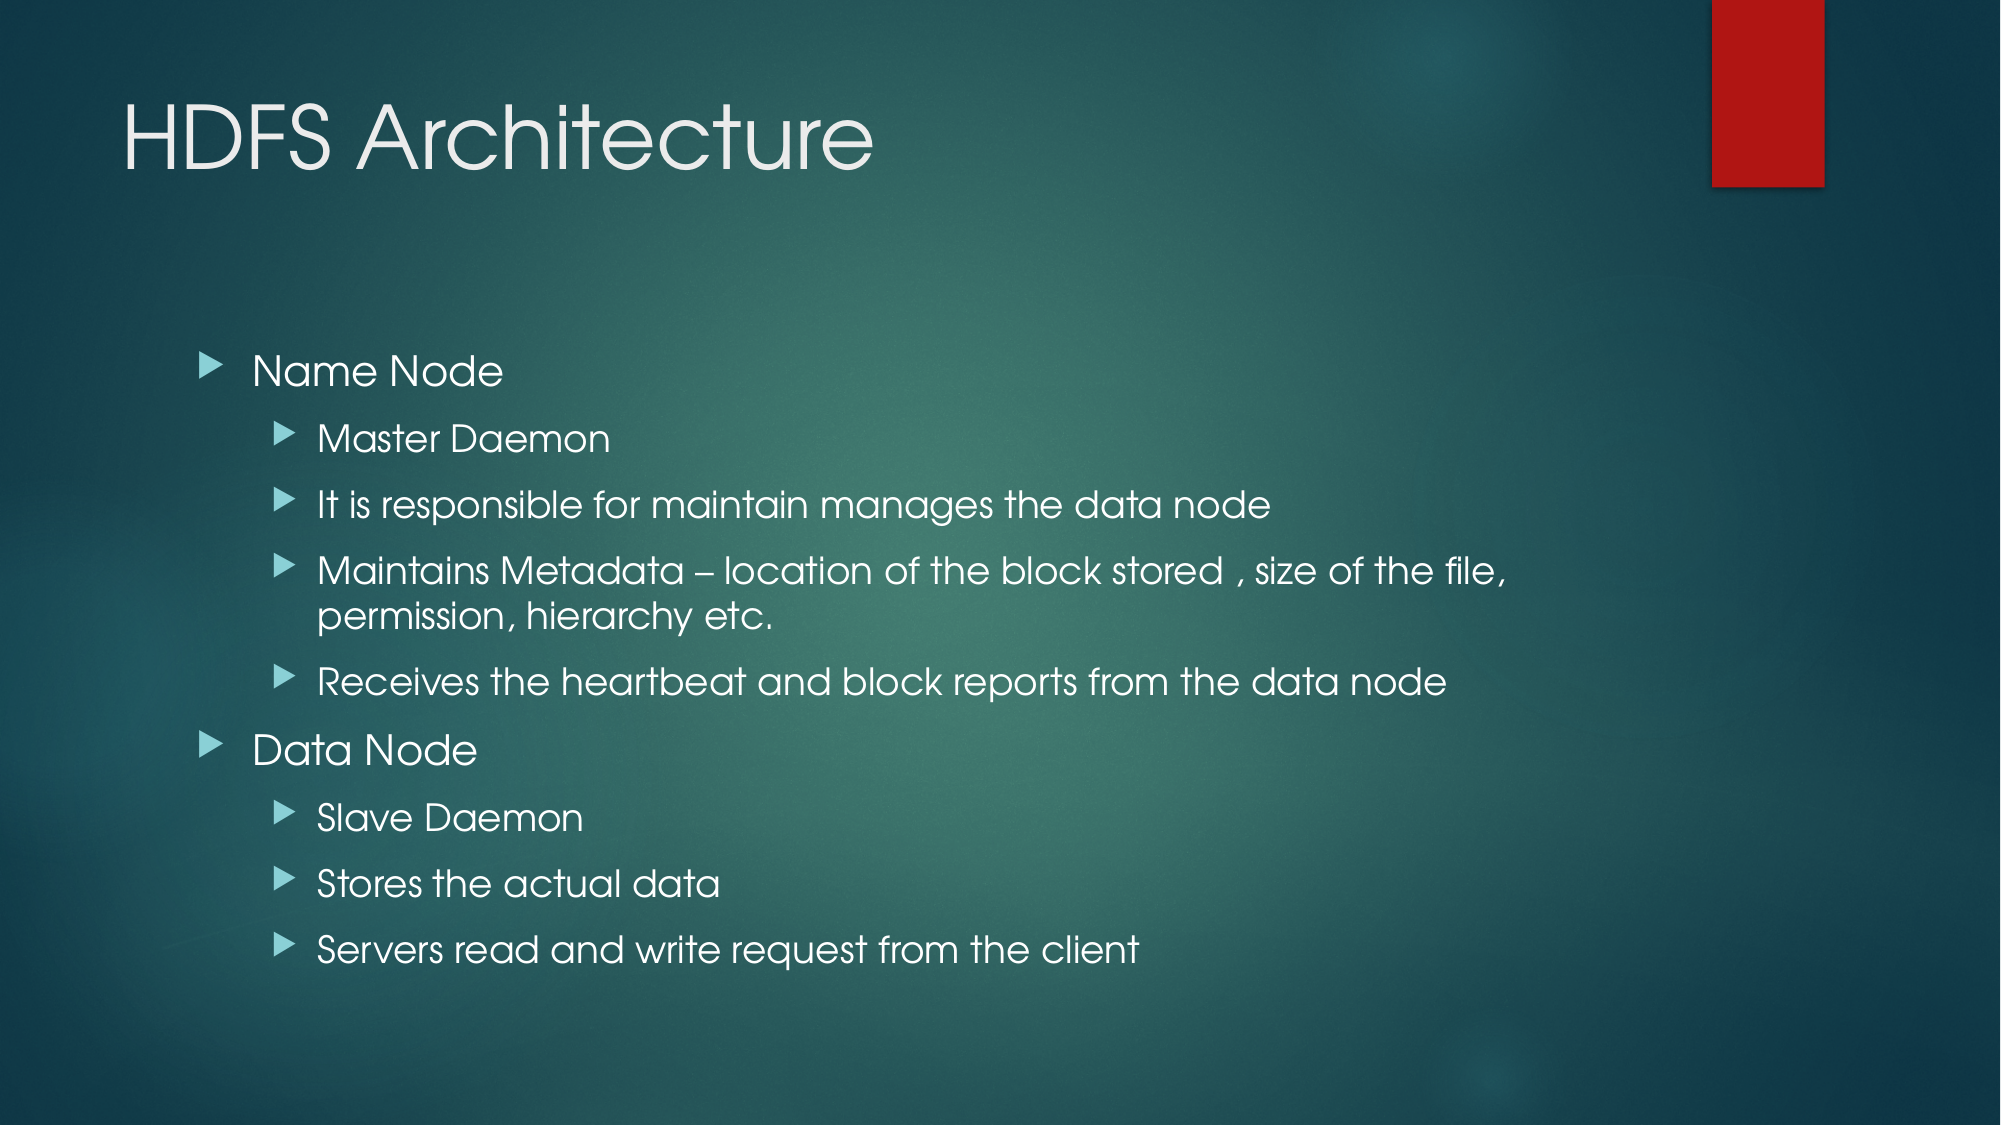

# HDFS Architecture
Name Node
Master Daemon
It is responsible for maintain manages the data node
Maintains Metadata – location of the block stored , size of the file, permission, hierarchy etc.
Receives the heartbeat and block reports from the data node
Data Node
Slave Daemon
Stores the actual data
Servers read and write request from the client